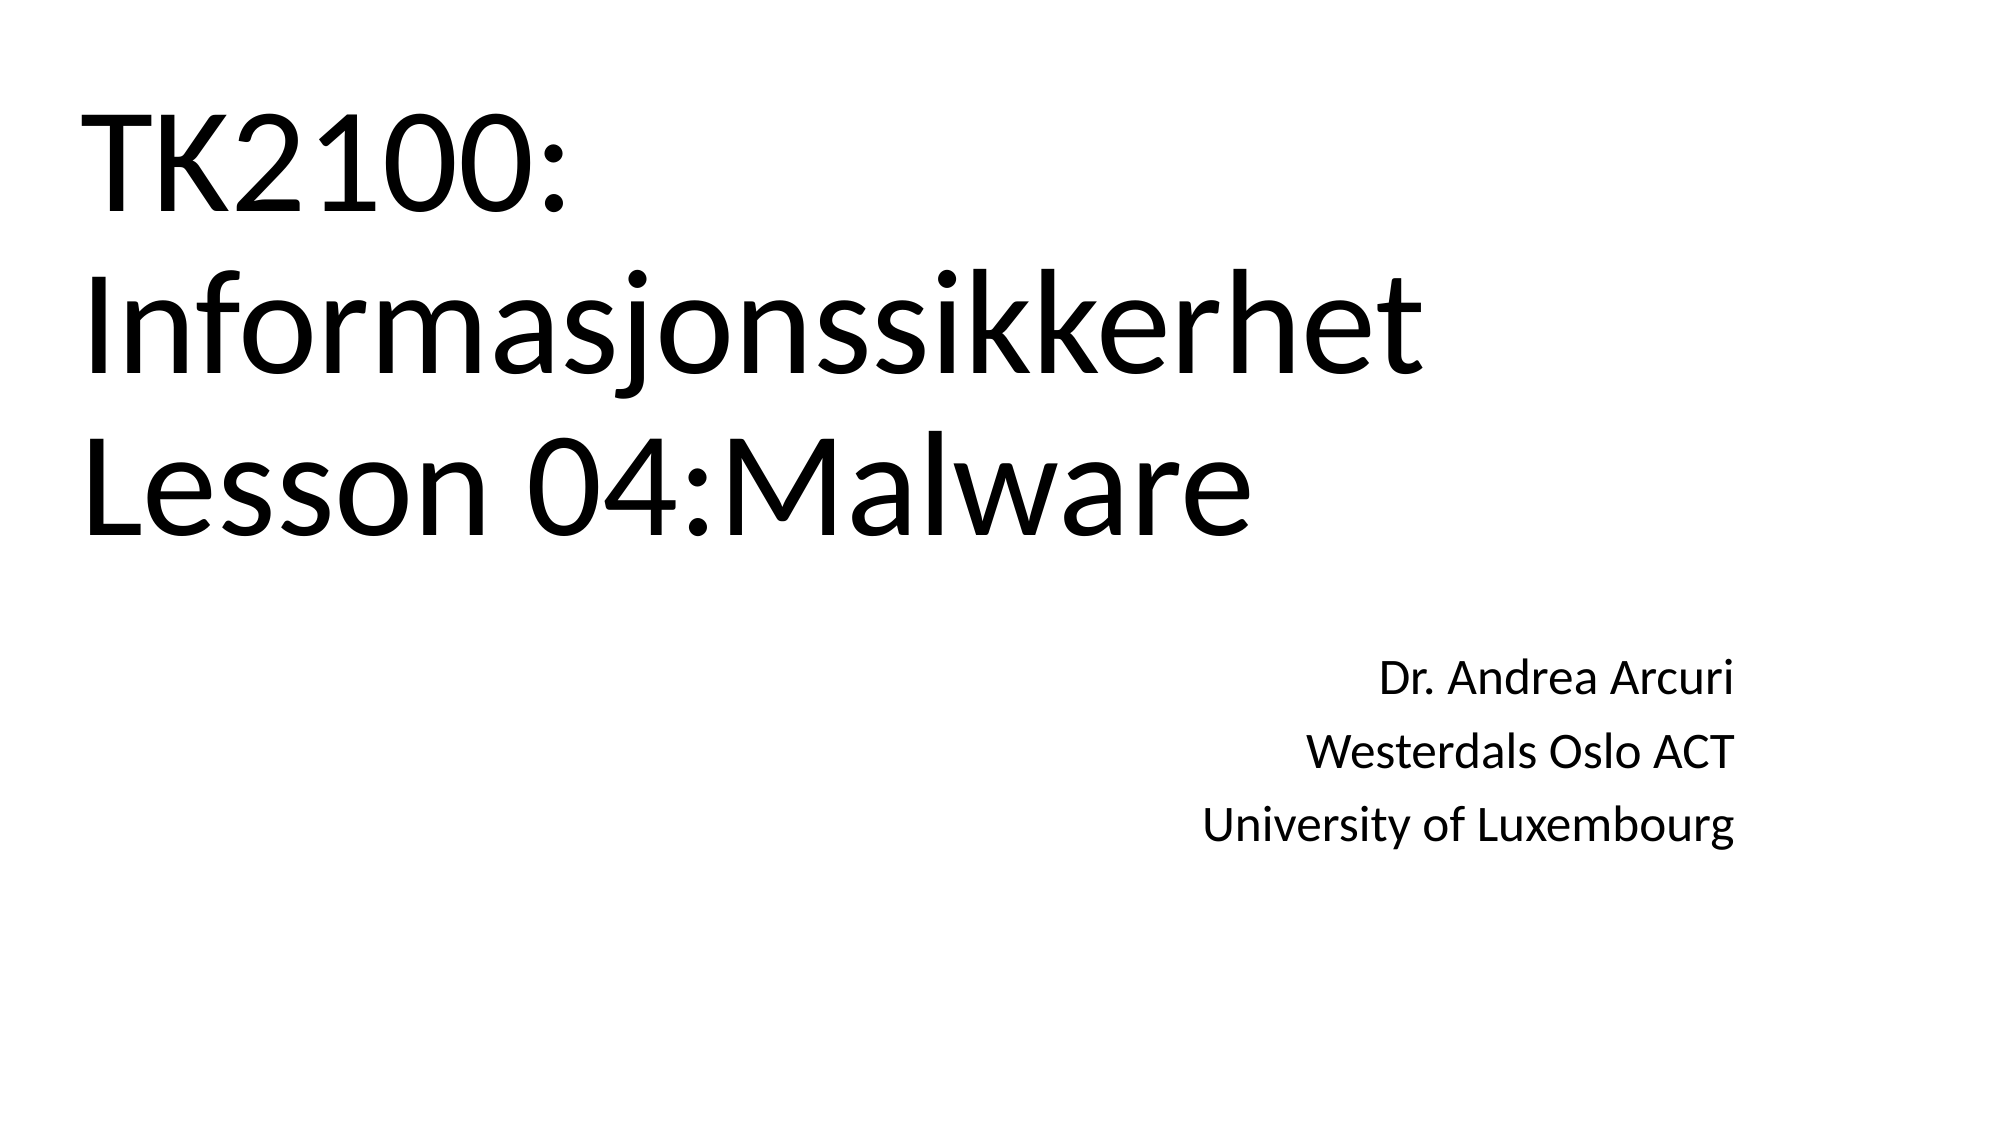

# TK2100: Informasjonssikkerhet Lesson 04:Malware
Dr. Andrea Arcuri
Westerdals Oslo ACT
University of Luxembourg